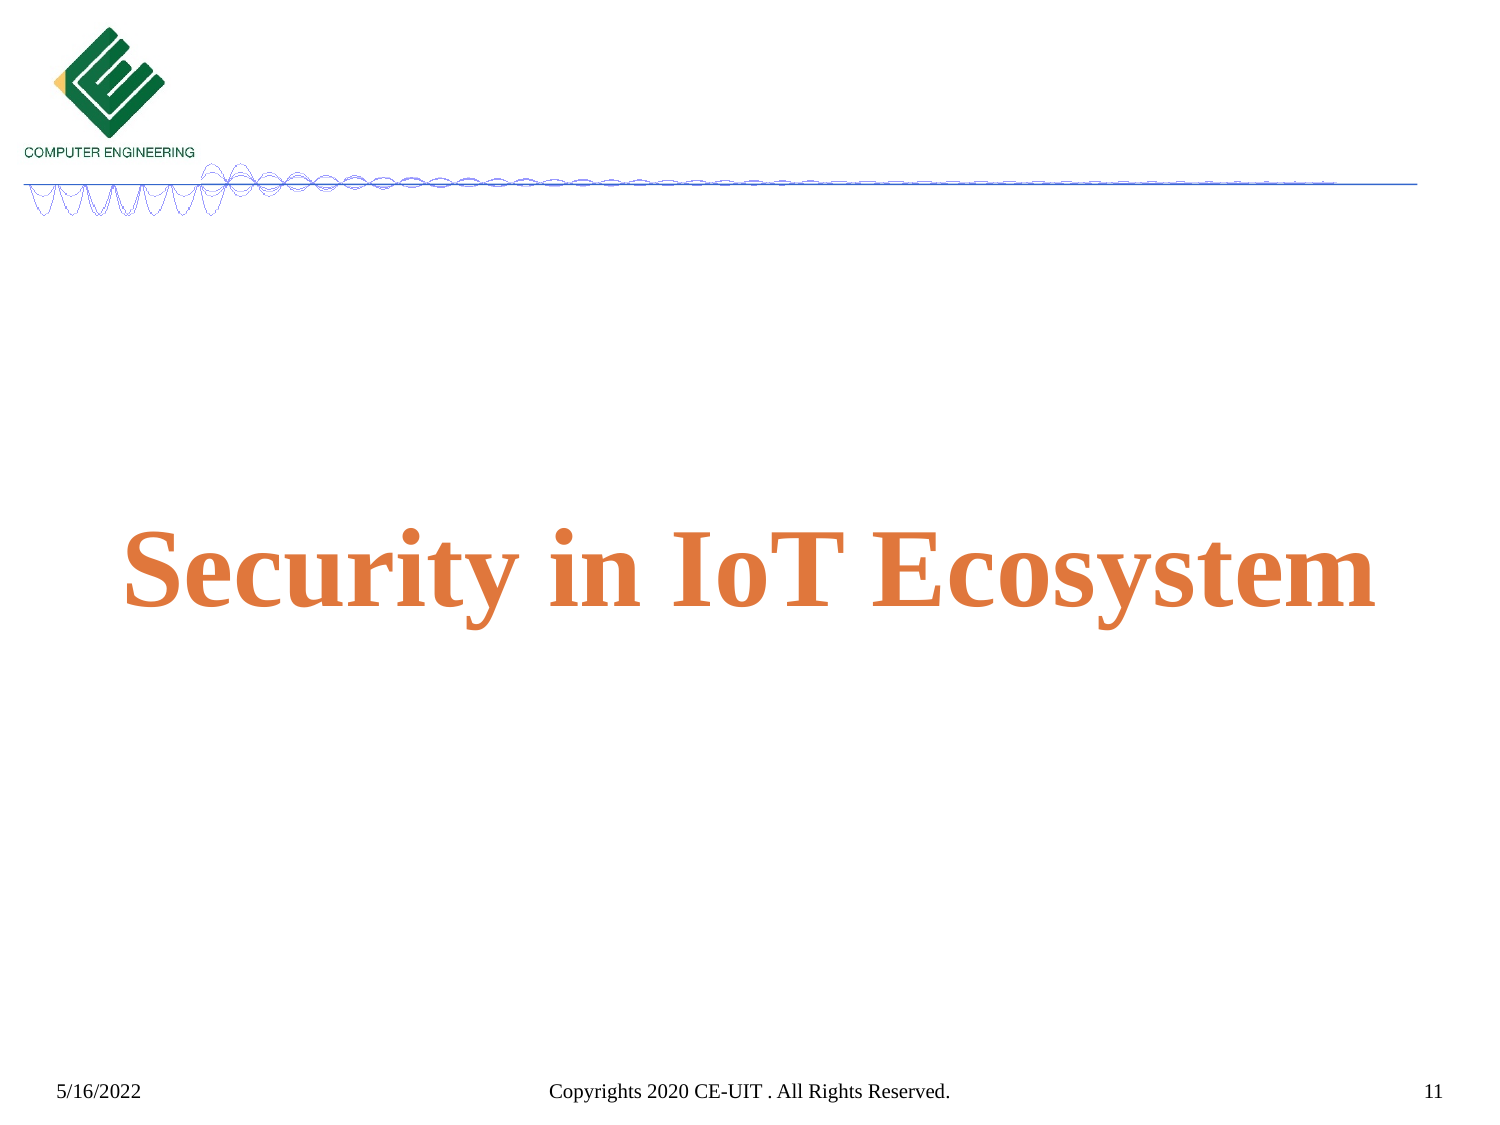

Security in IoT Ecosystem
Copyrights 2020 CE-UIT . All Rights Reserved.
11
5/16/2022